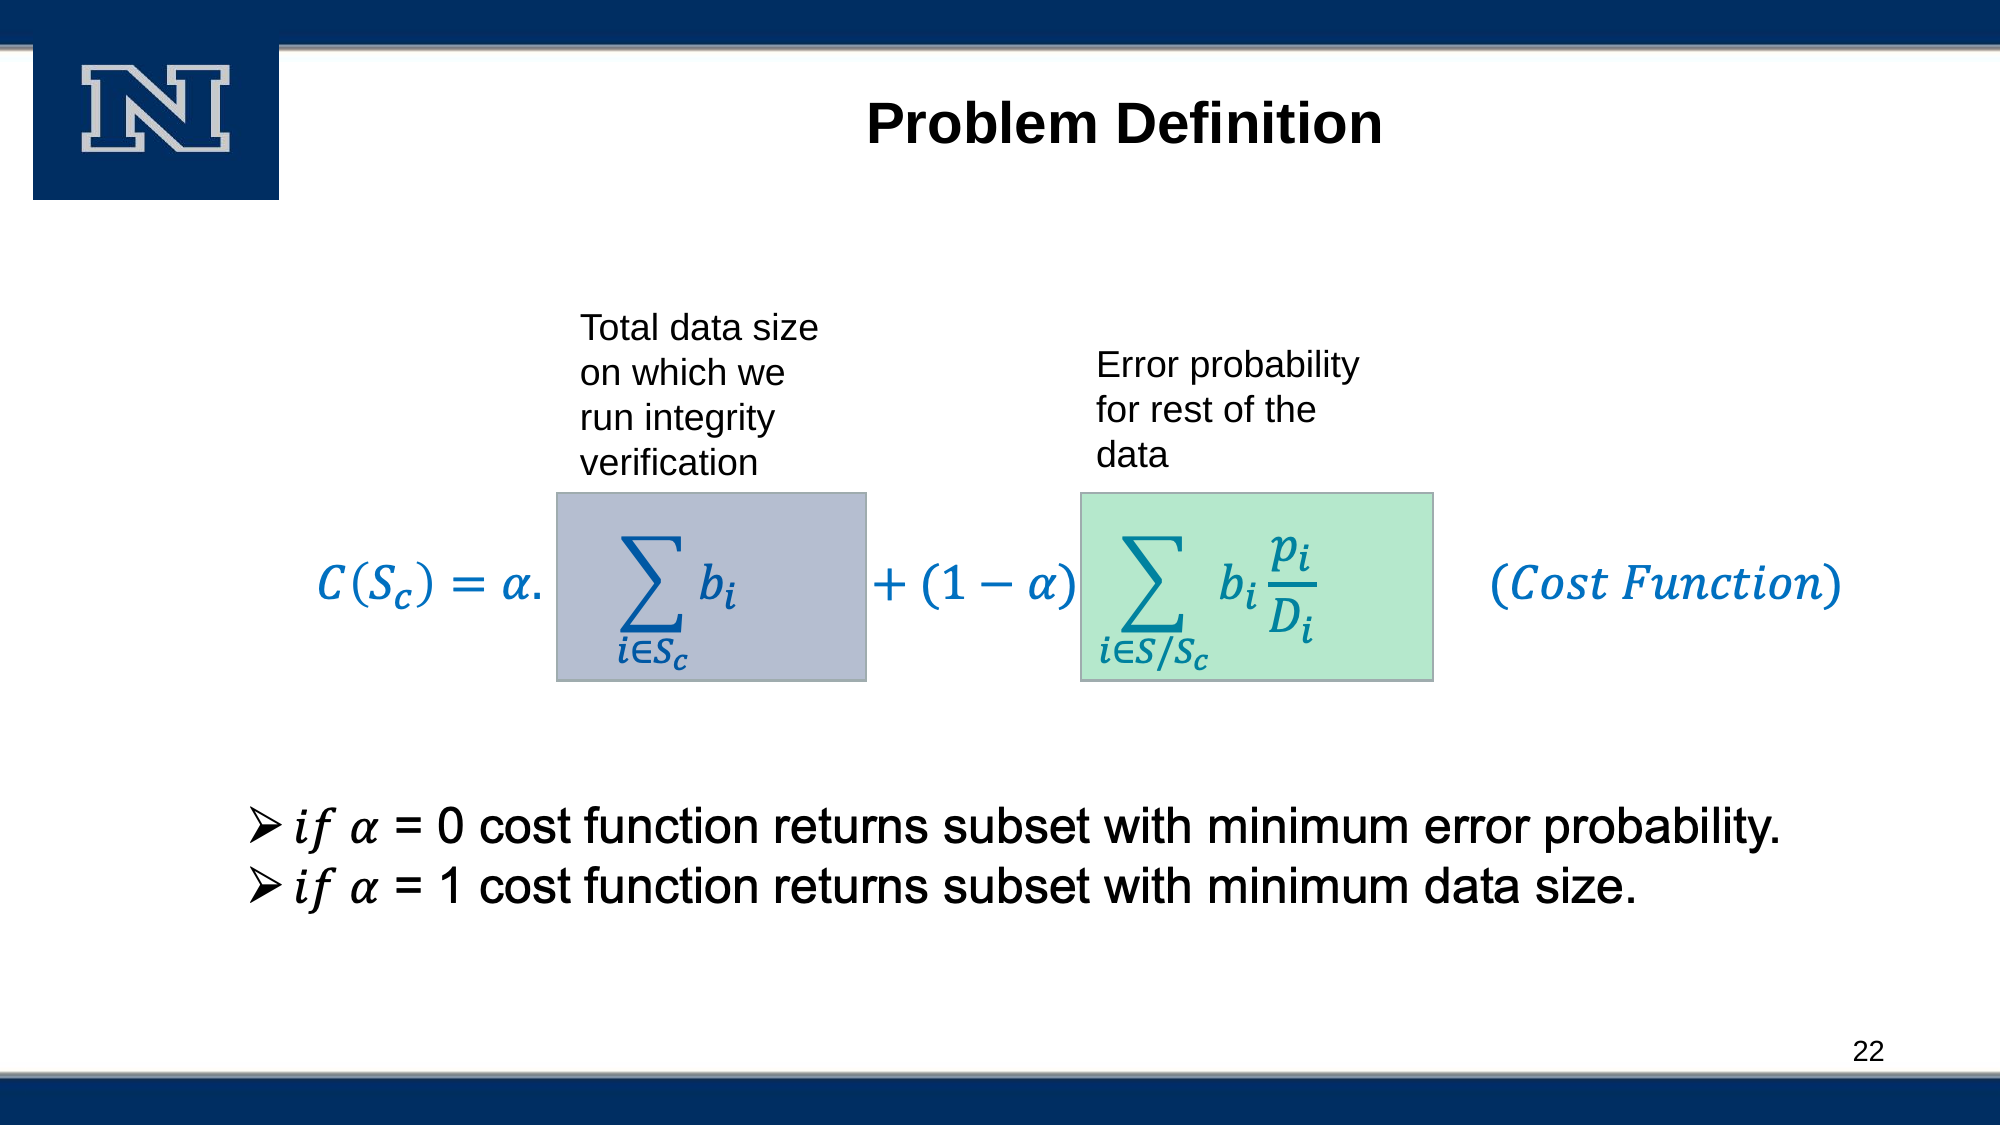

# ﻿Problem Definition
Total data size on which we run integrity verification

Error probability for rest of the data

22